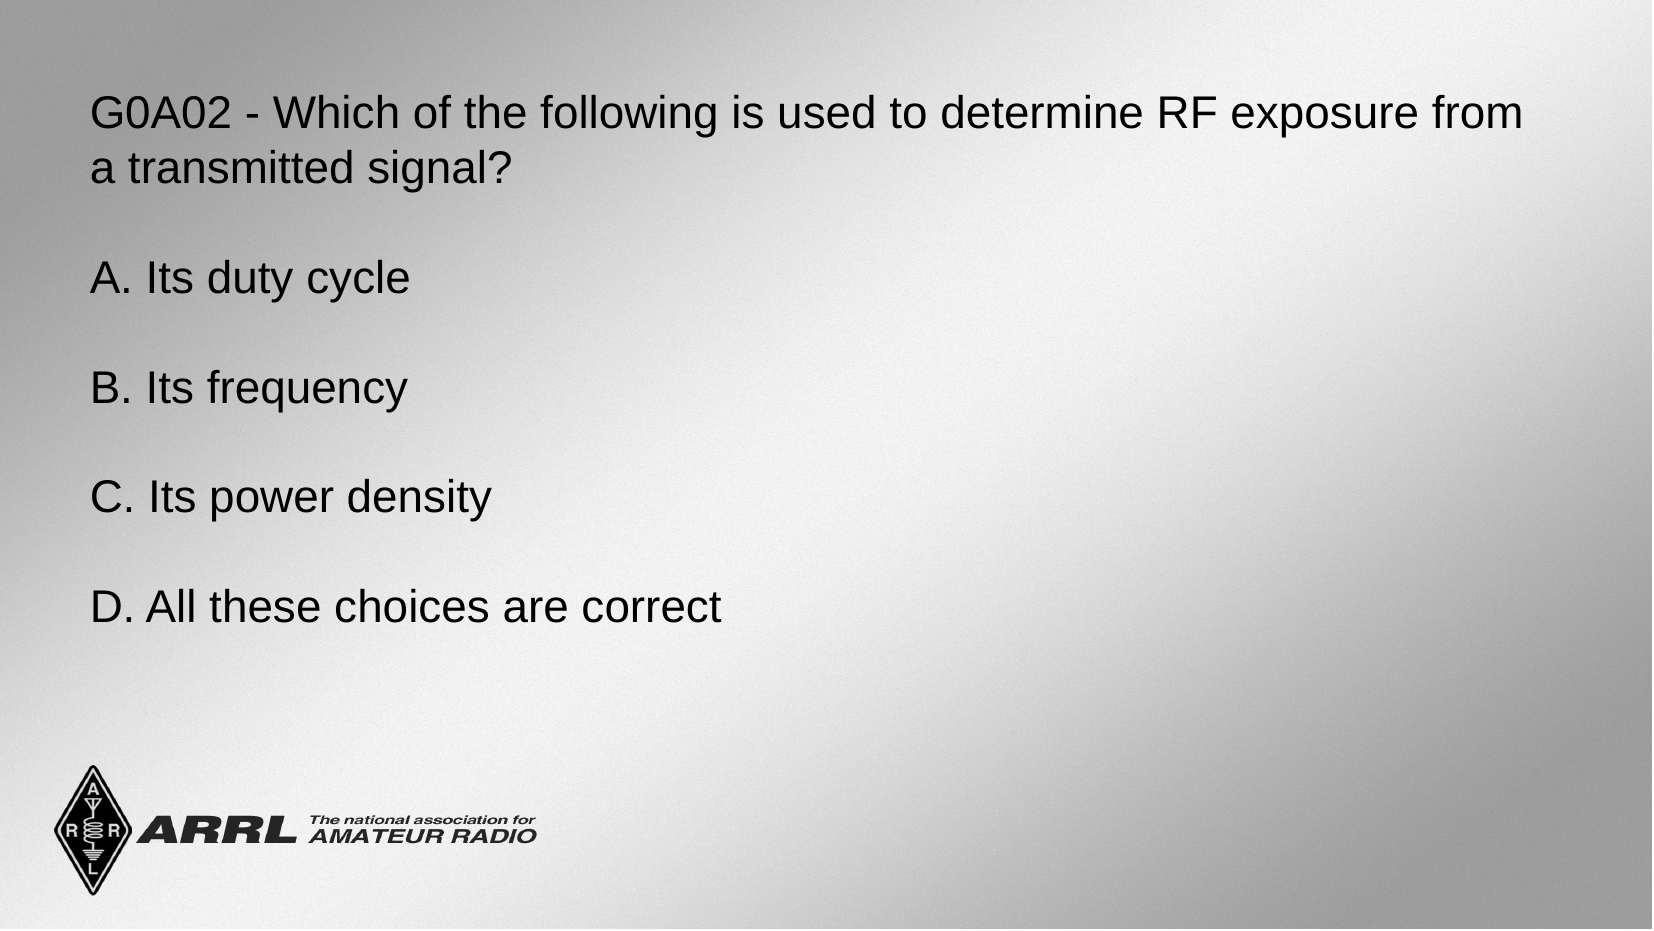

G0A02 - Which of the following is used to determine RF exposure from a transmitted signal?

A. Its duty cycle

B. Its frequency

C. Its power density

D. All these choices are correct